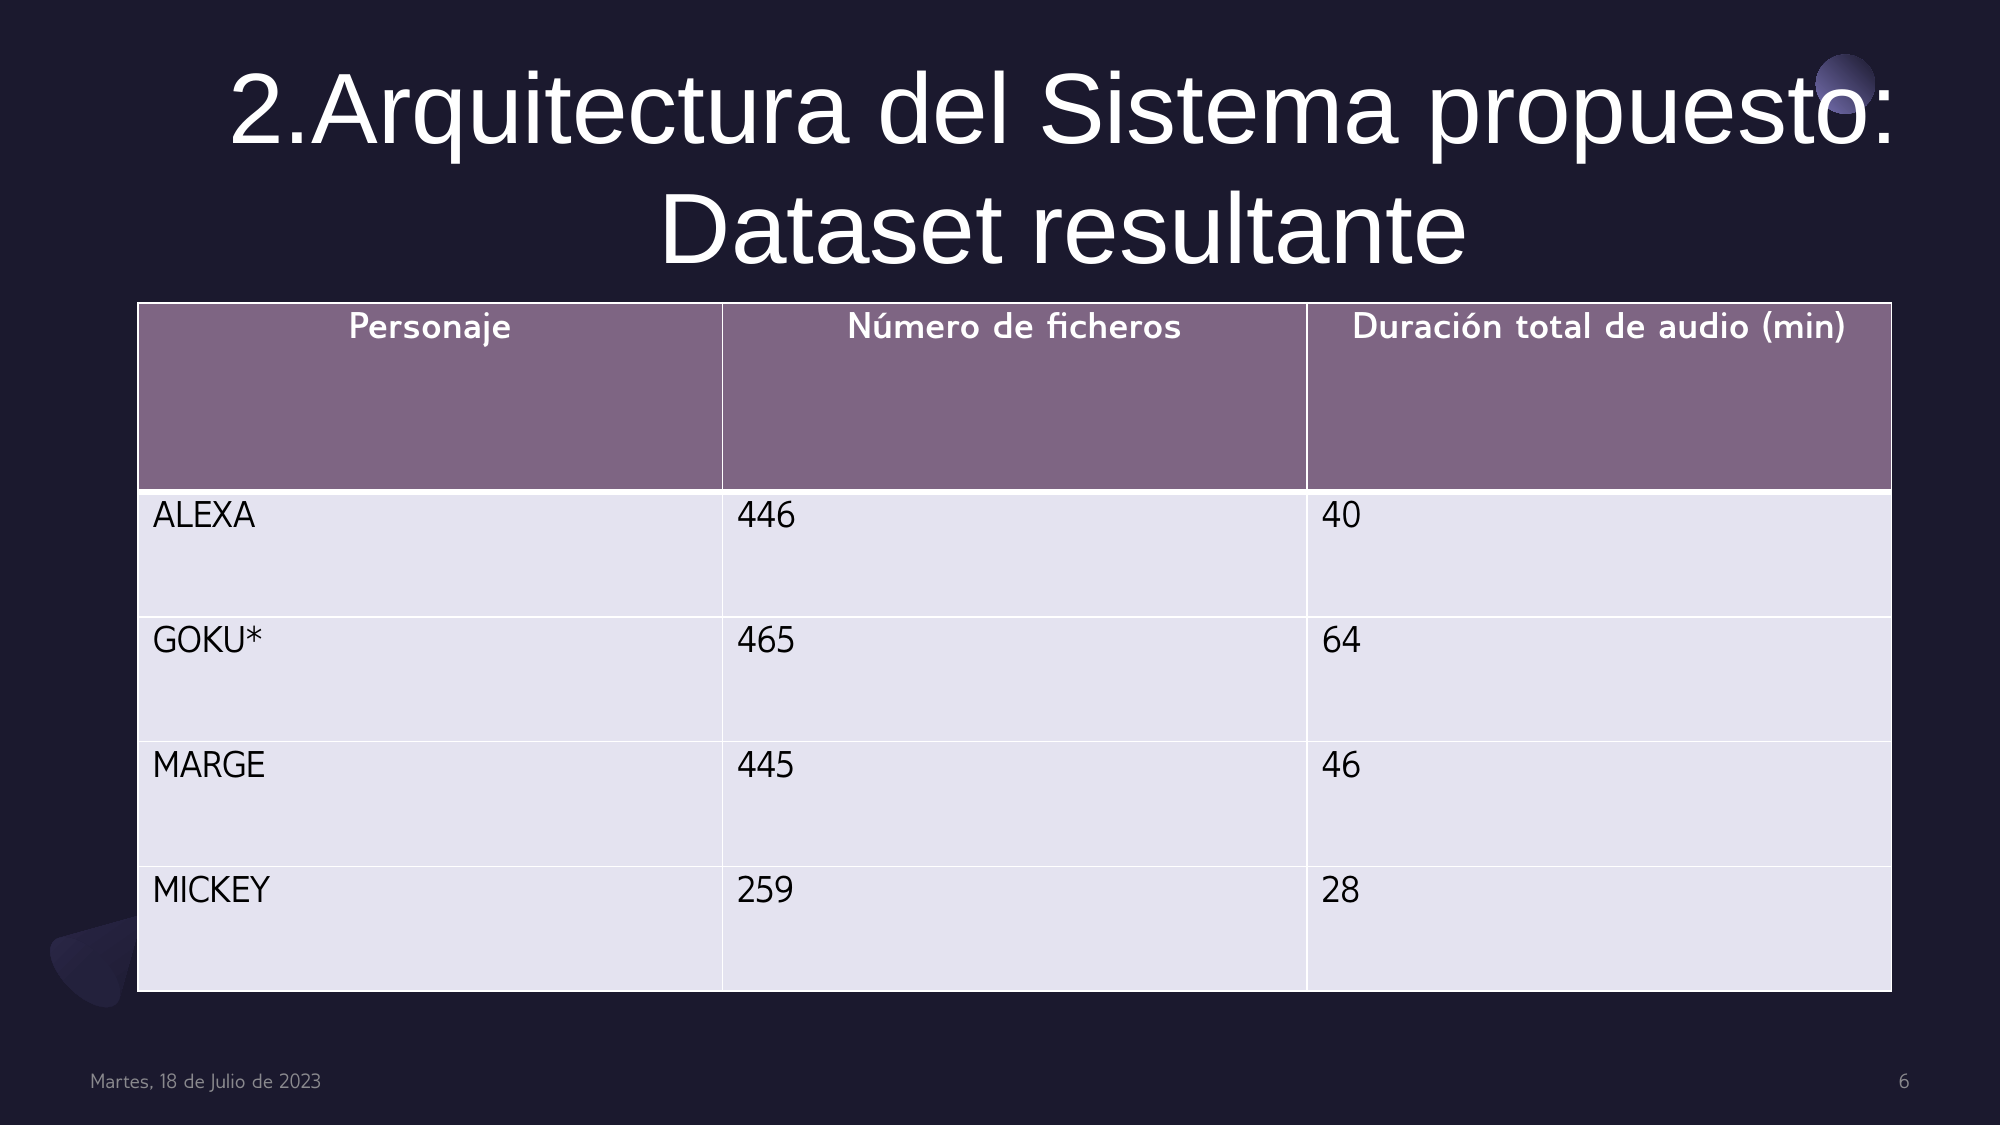

# 2.Arquitectura del Sistema propuesto: Dataset resultante
| Personaje | Número de ficheros | Duración total de audio (min) |
| --- | --- | --- |
| ALEXA | 446 | 40 |
| GOKU\* | 465 | 64 |
| MARGE | 445 | 46 |
| MICKEY | 259 | 28 |
Martes, 18 de Julio de 2023
6